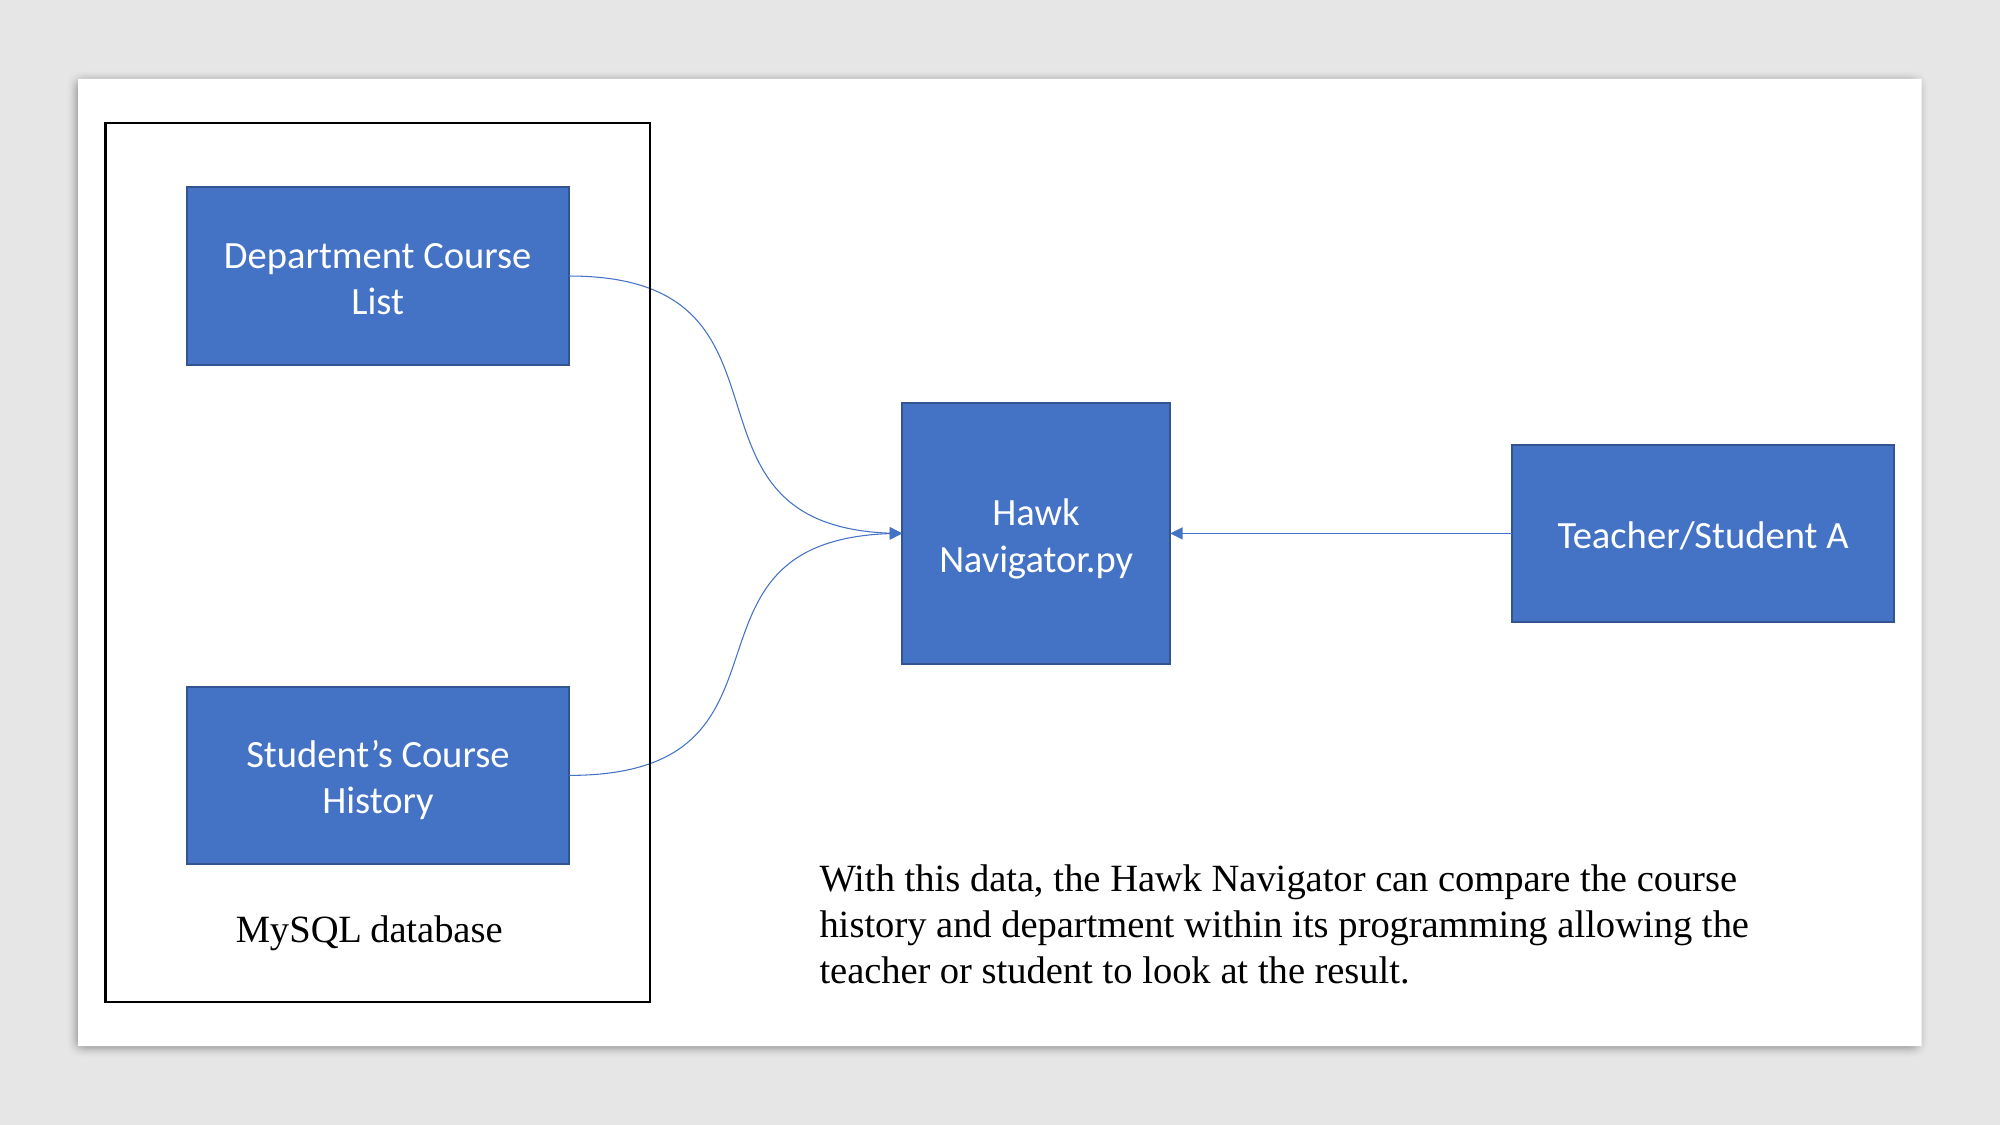

Department Course List
Hawk Navigator.py
Teacher/Student A
Student’s Course History
With this data, the Hawk Navigator can compare the course history and department within its programming allowing the teacher or student to look at the result.
MySQL database